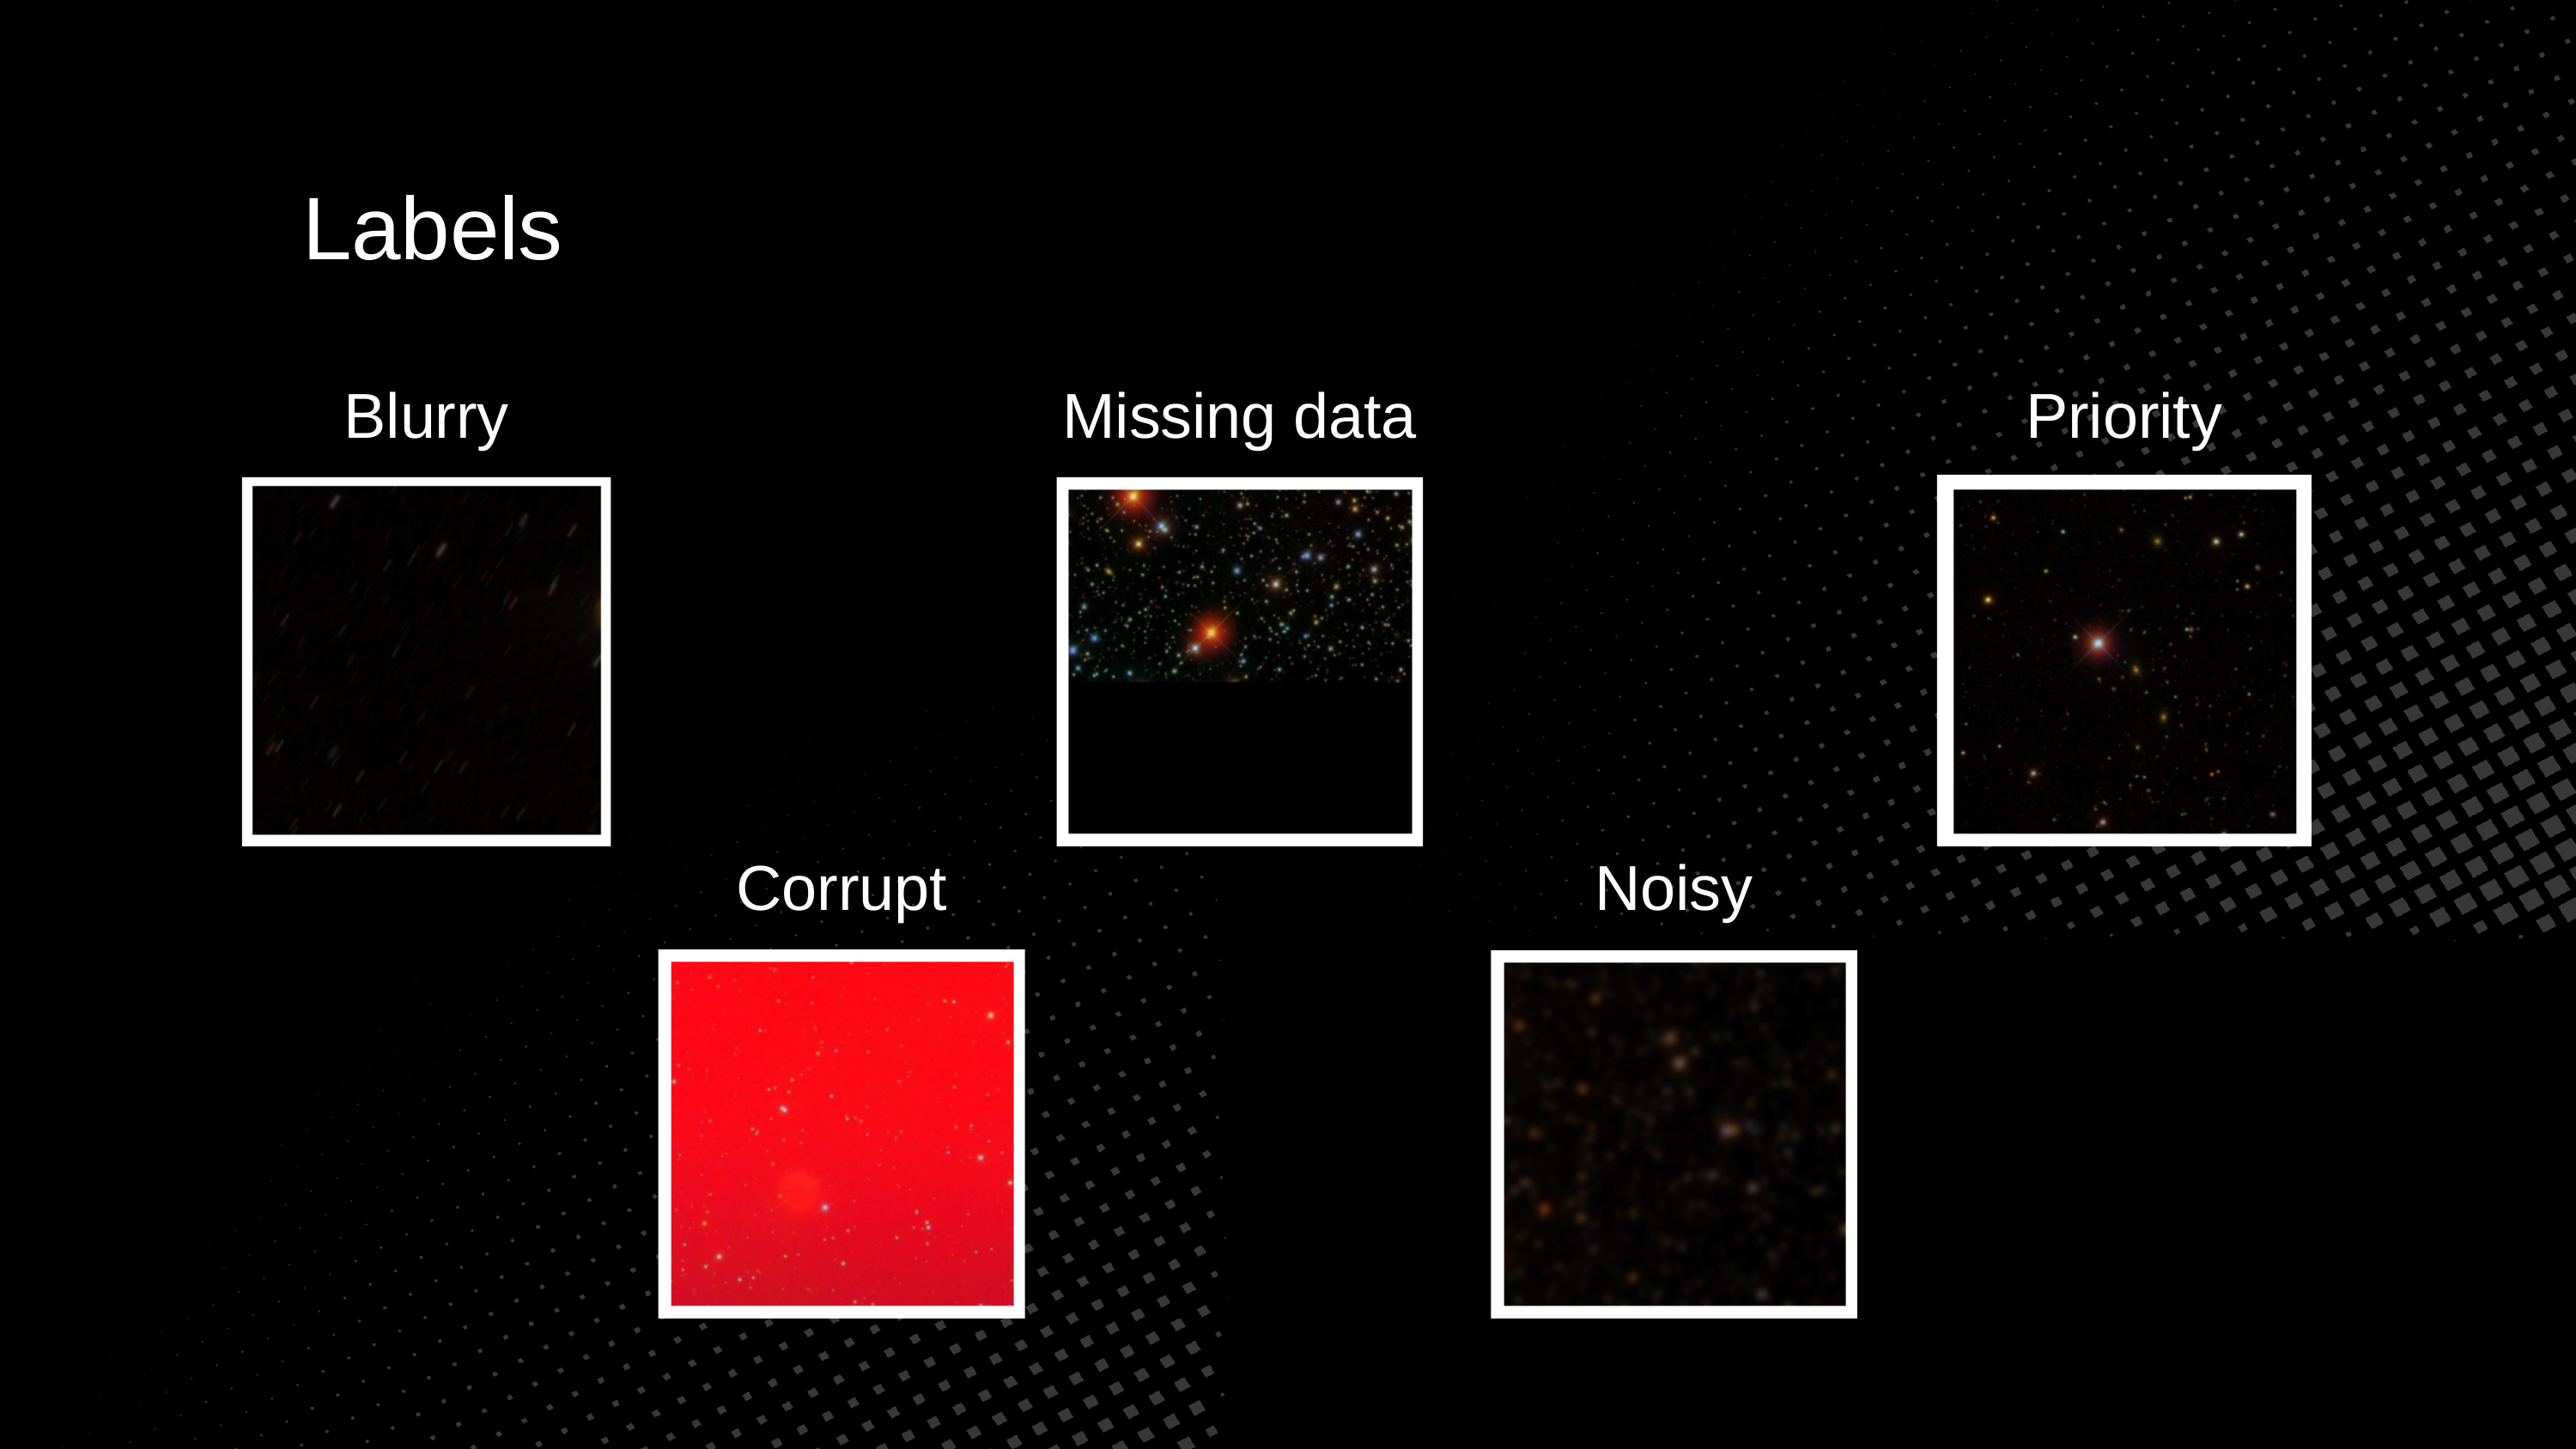

Labels
Blurry
Missing data
Priority

Corrupt
Noisy